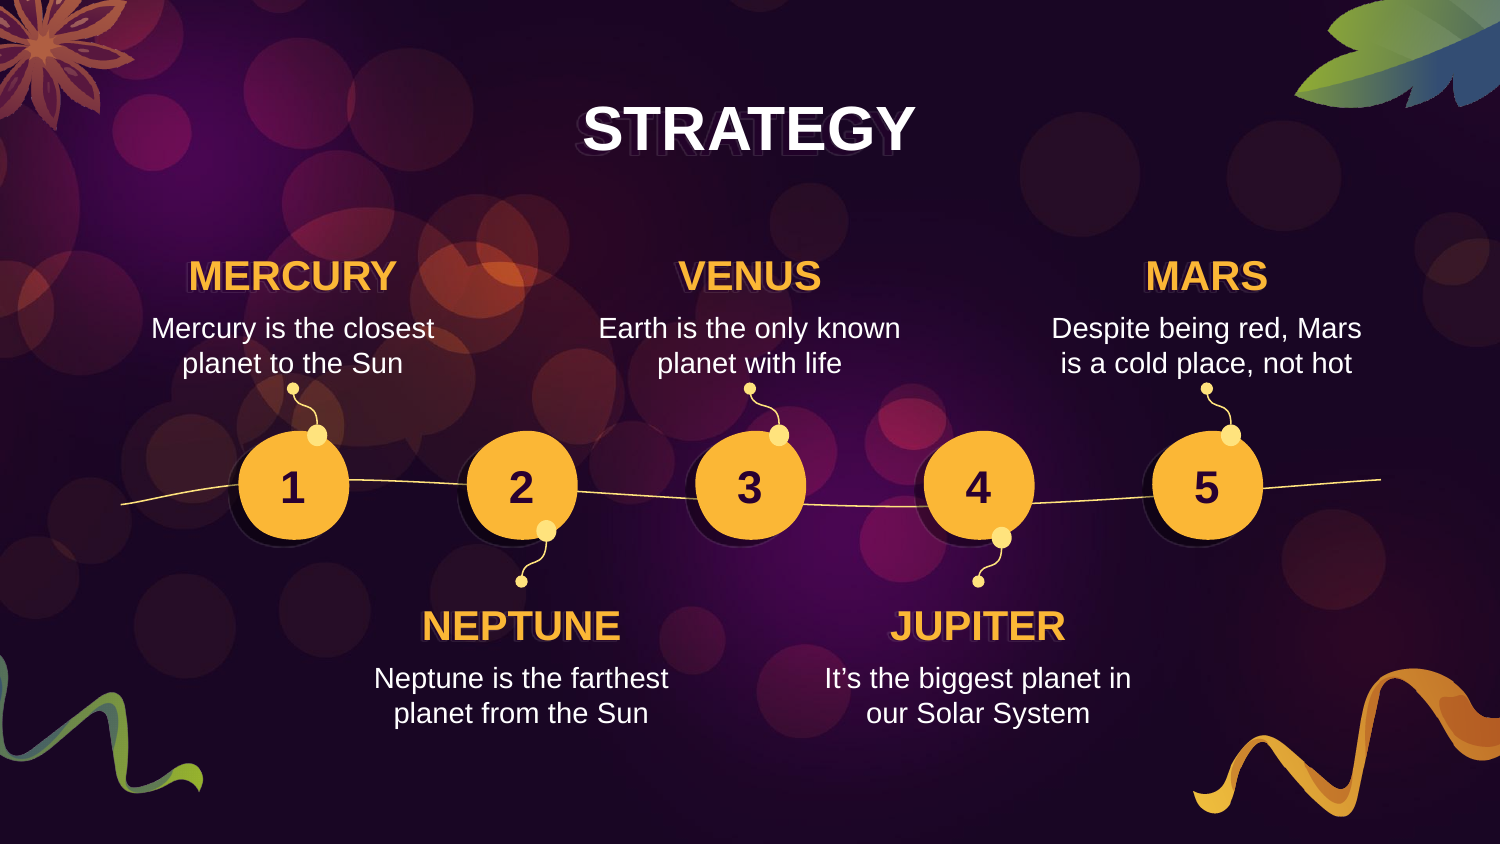

# STRATEGY
MERCURY
VENUS
MARS
Mercury is the closest planet to the Sun
Earth is the only known planet with life
Despite being red, Mars is a cold place, not hot

1
2
3
4
5

NEPTUNE
JUPITER
Neptune is the farthest planet from the Sun
It’s the biggest planet in our Solar System